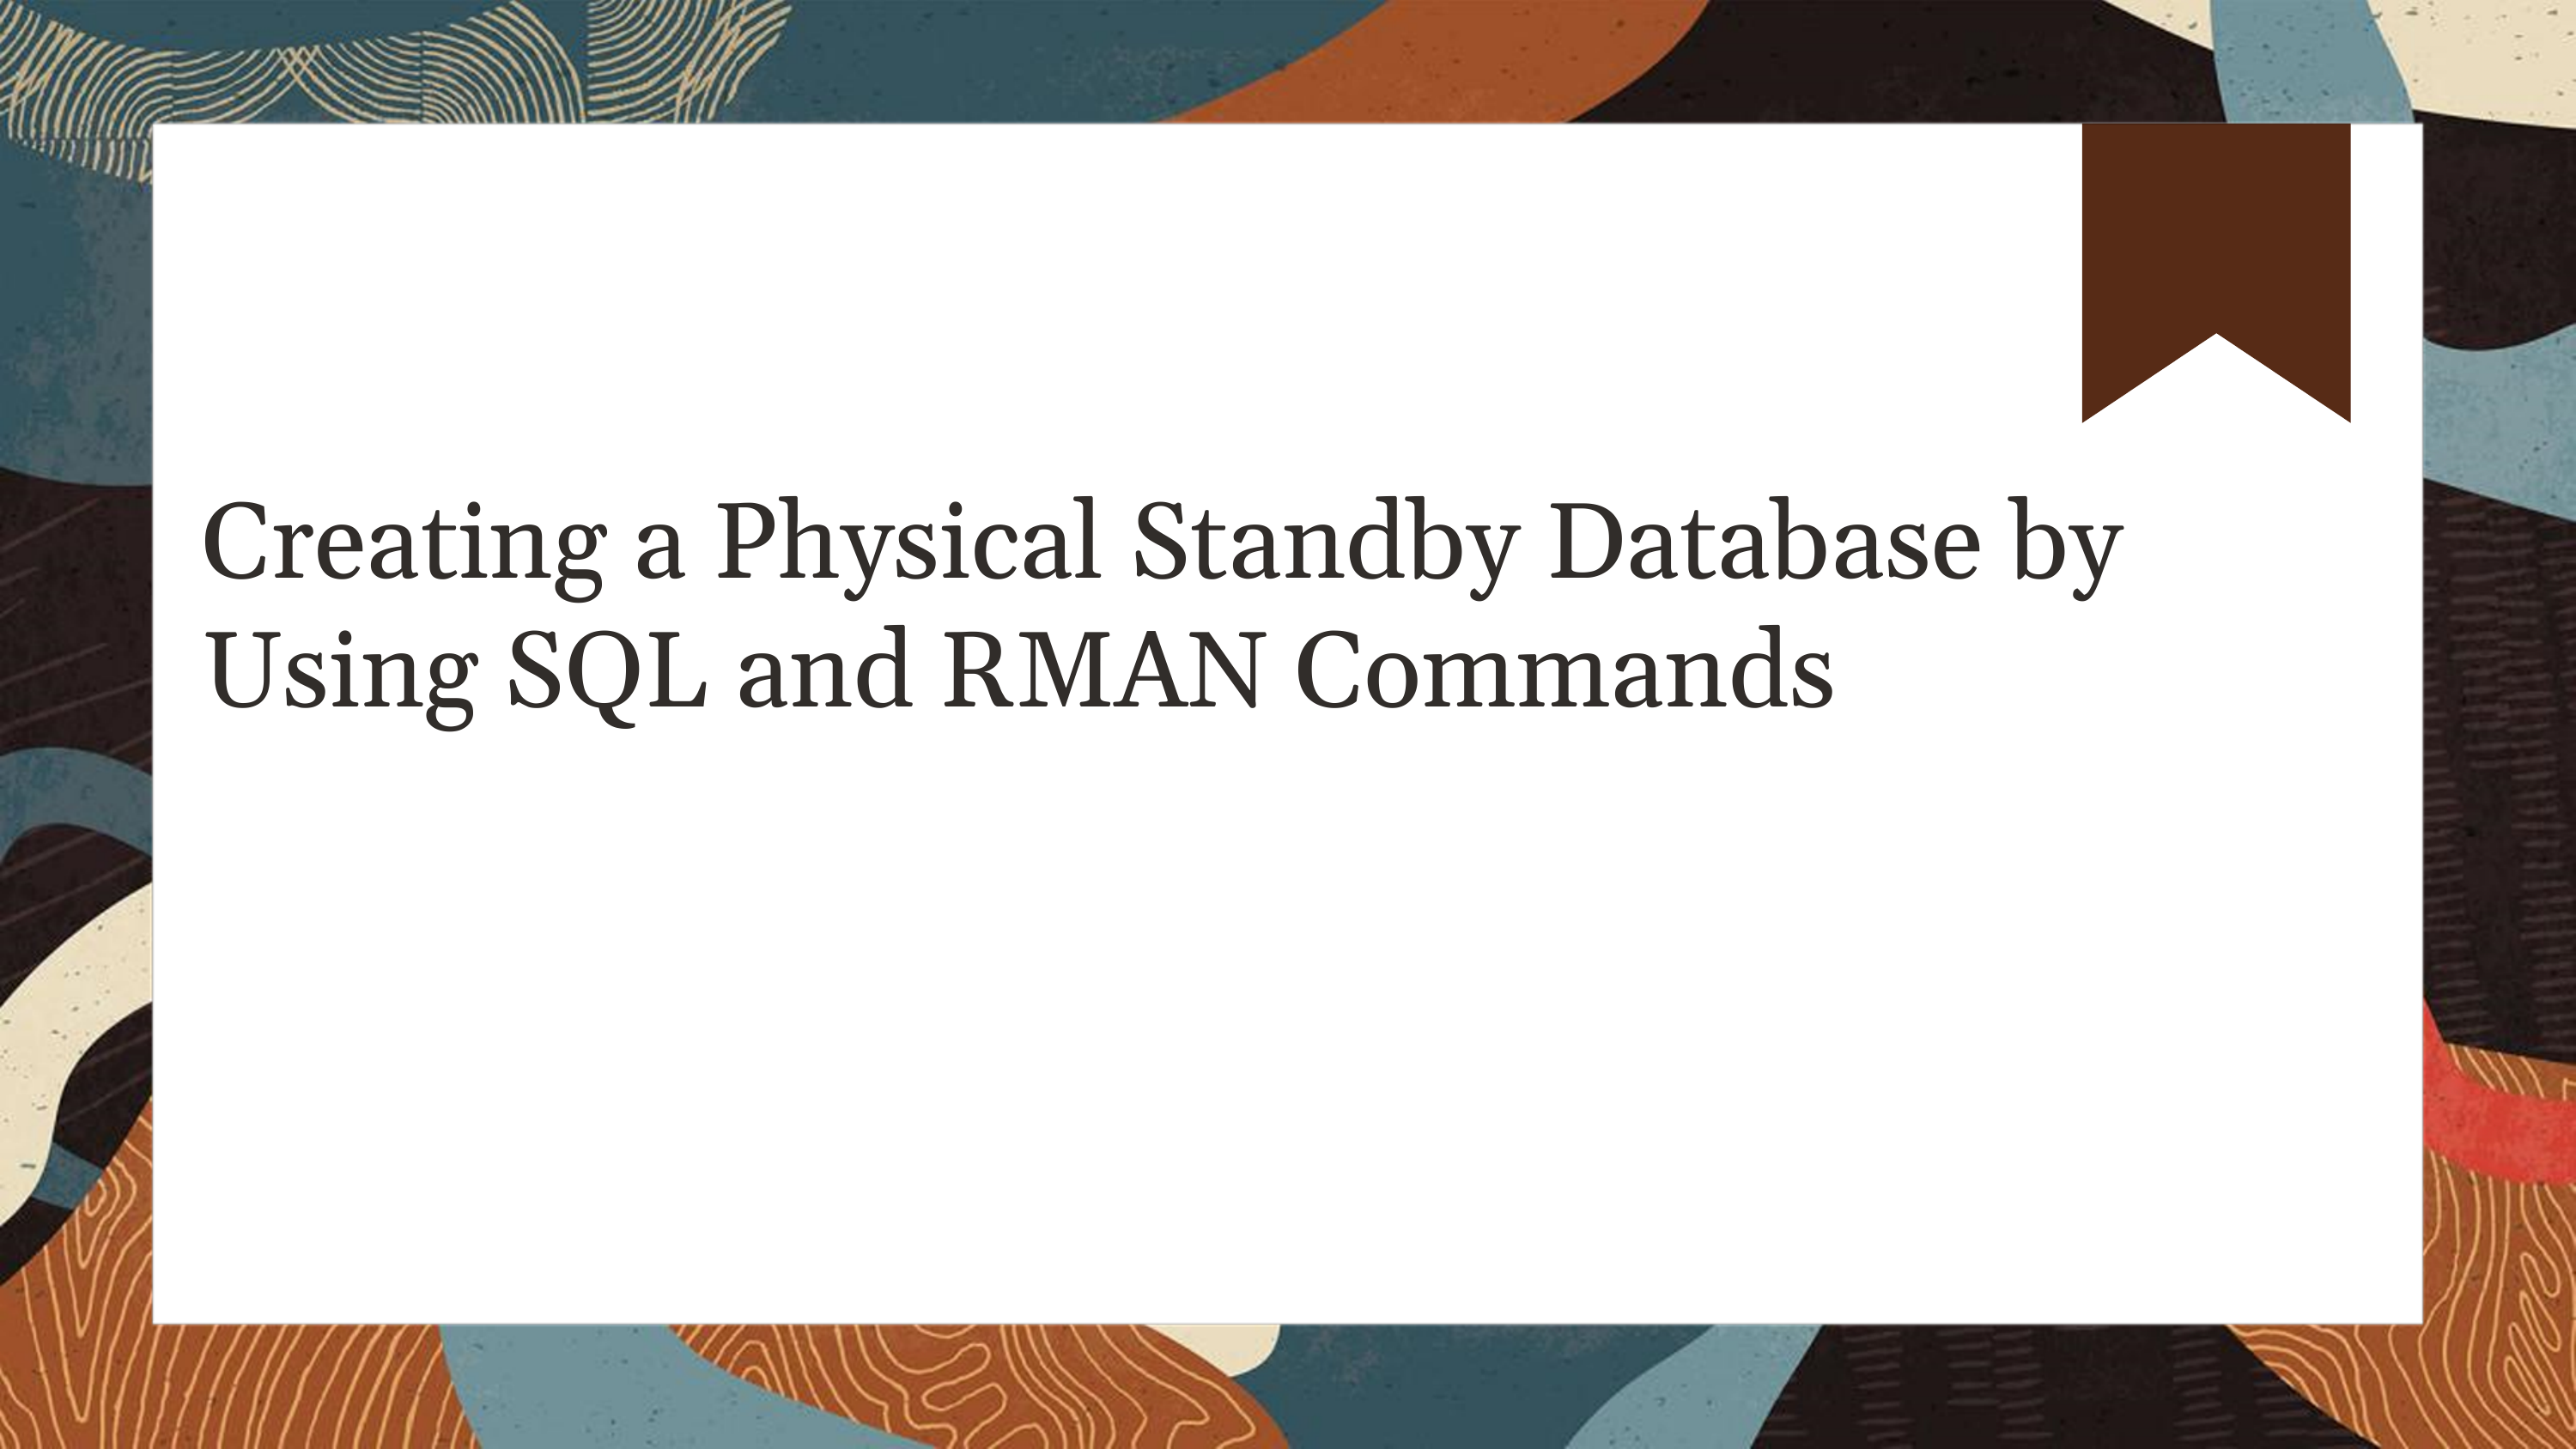

# Creating a Physical Standby Database by Using SQL and RMAN Commands